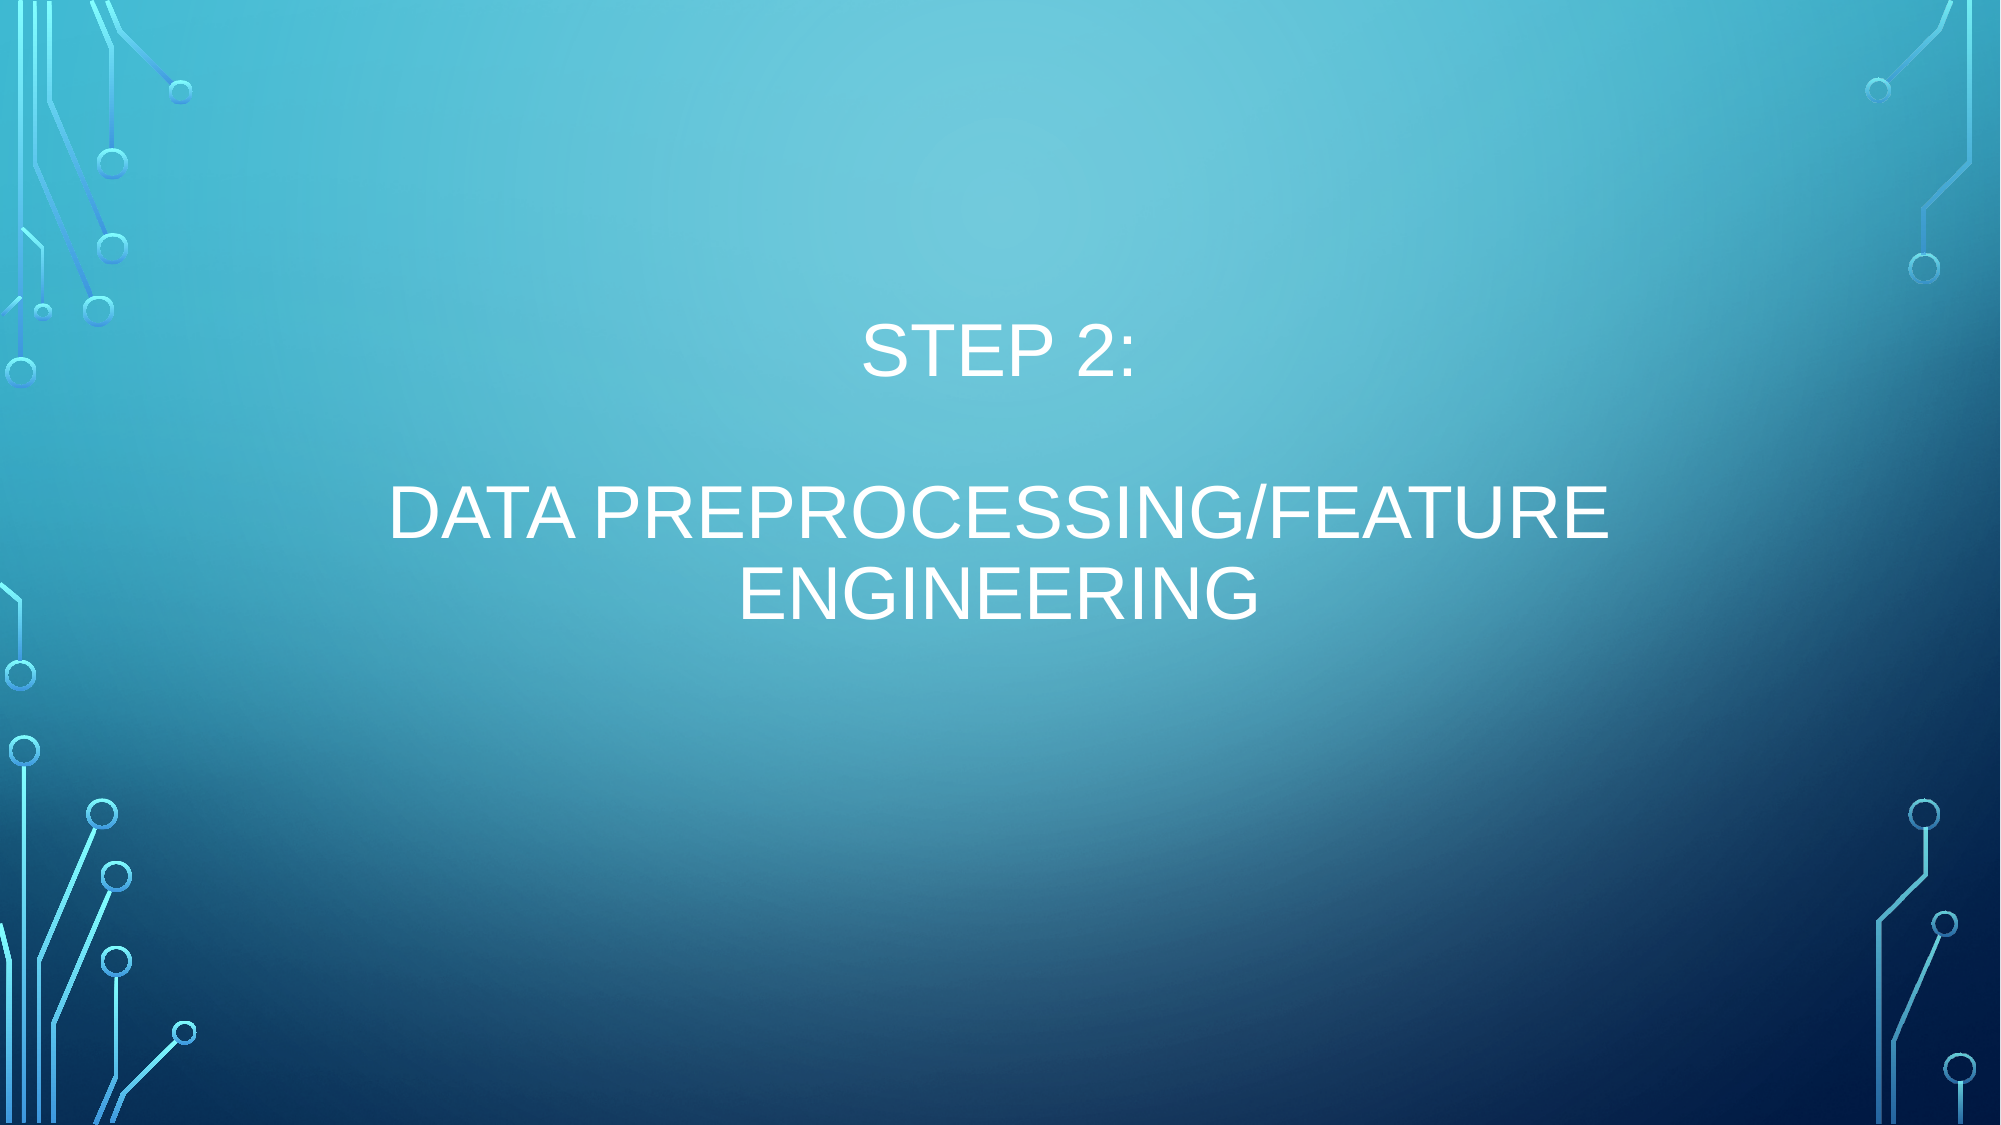

# Step 2: DATA PREProcessing/Feature engineering
.